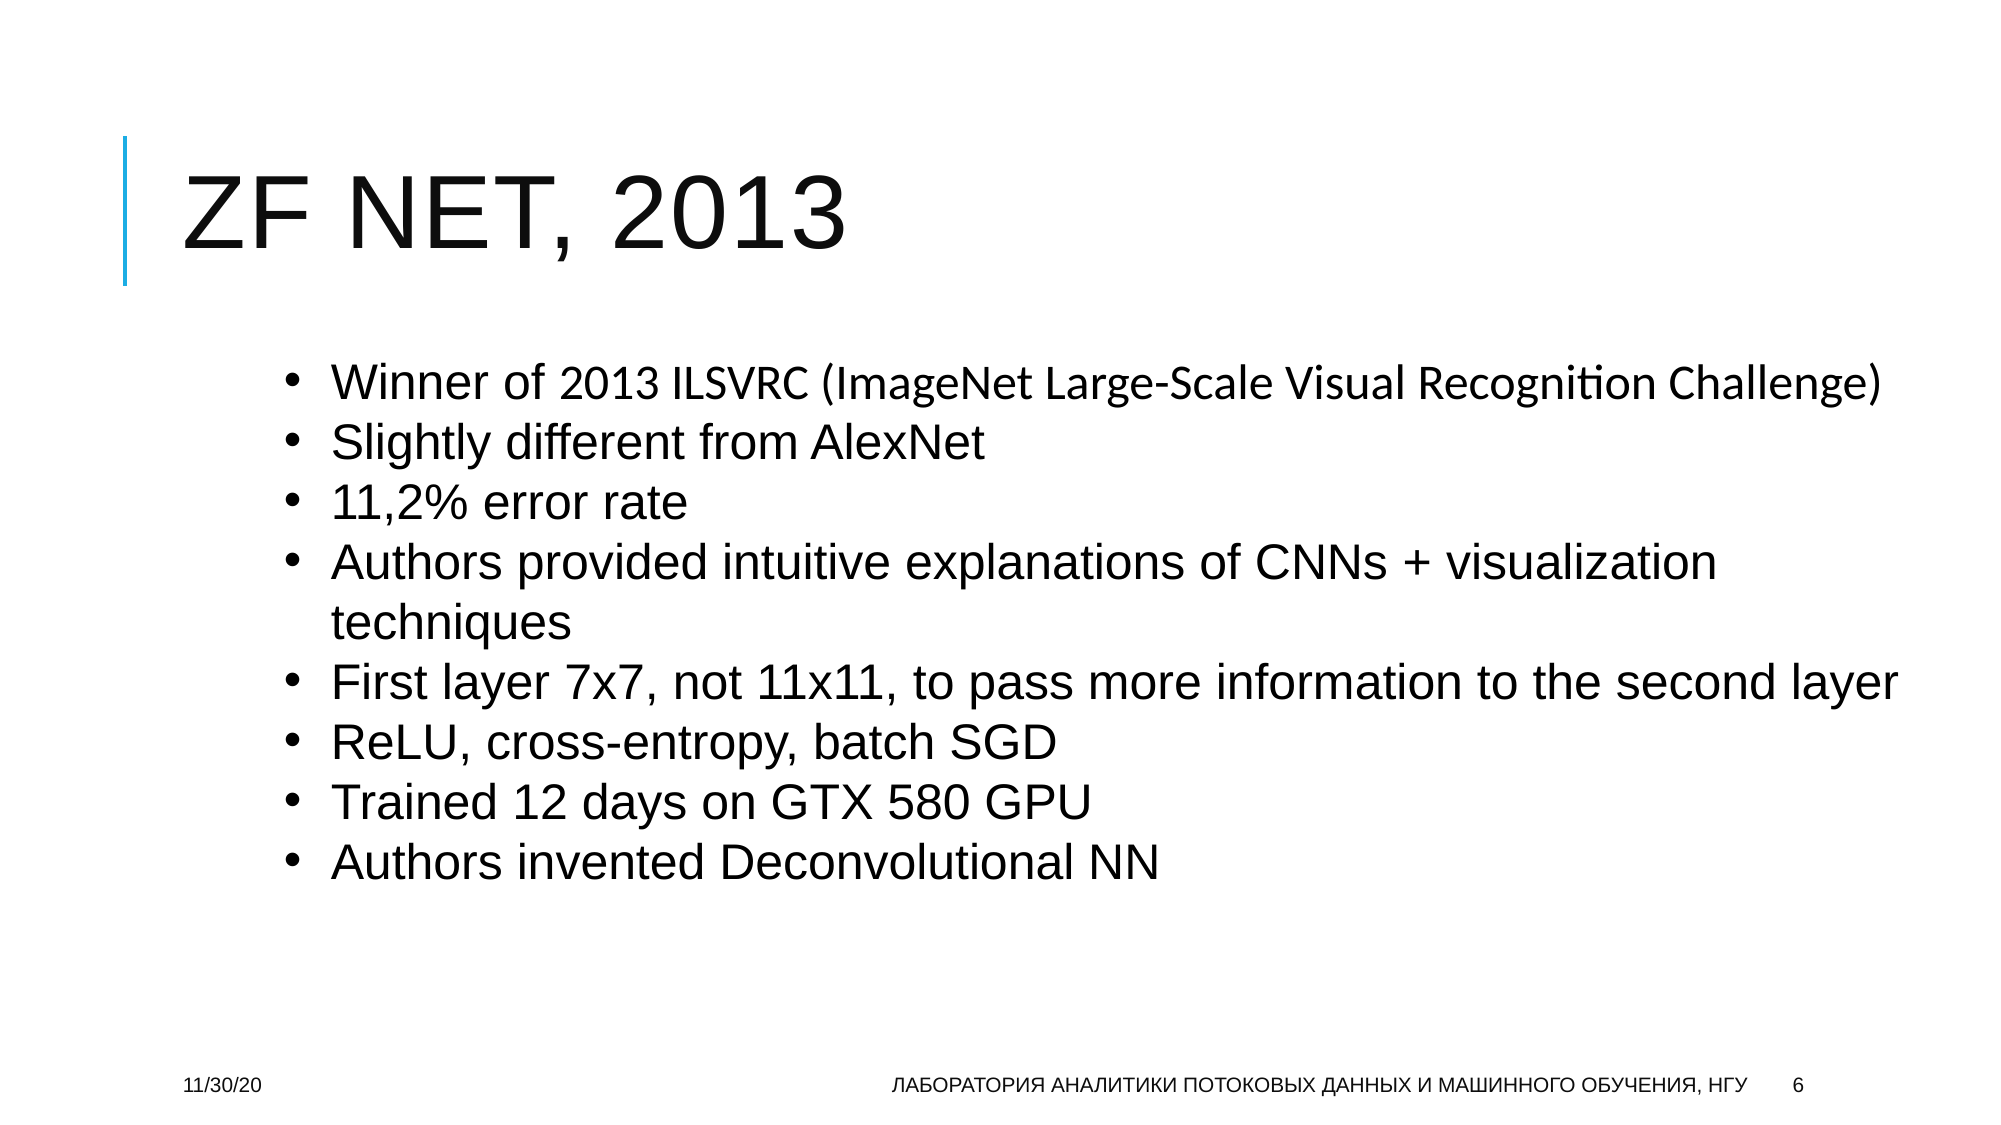

# ZF net, 2013
Winner of 2013 ILSVRC (ImageNet Large-Scale Visual Recognition Challenge)
Slightly different from AlexNet
11,2% error rate
Authors provided intuitive explanations of CNNs + visualization techniques
First layer 7х7, not 11х11, to pass more information to the second layer
ReLU, cross-entropy, batch SGD
Trained 12 days on GTX 580 GPU
Authors invented Deconvolutional NN
11/30/20
Лаборатория аналитики потоковых данных и машинного обучения, НГУ
6